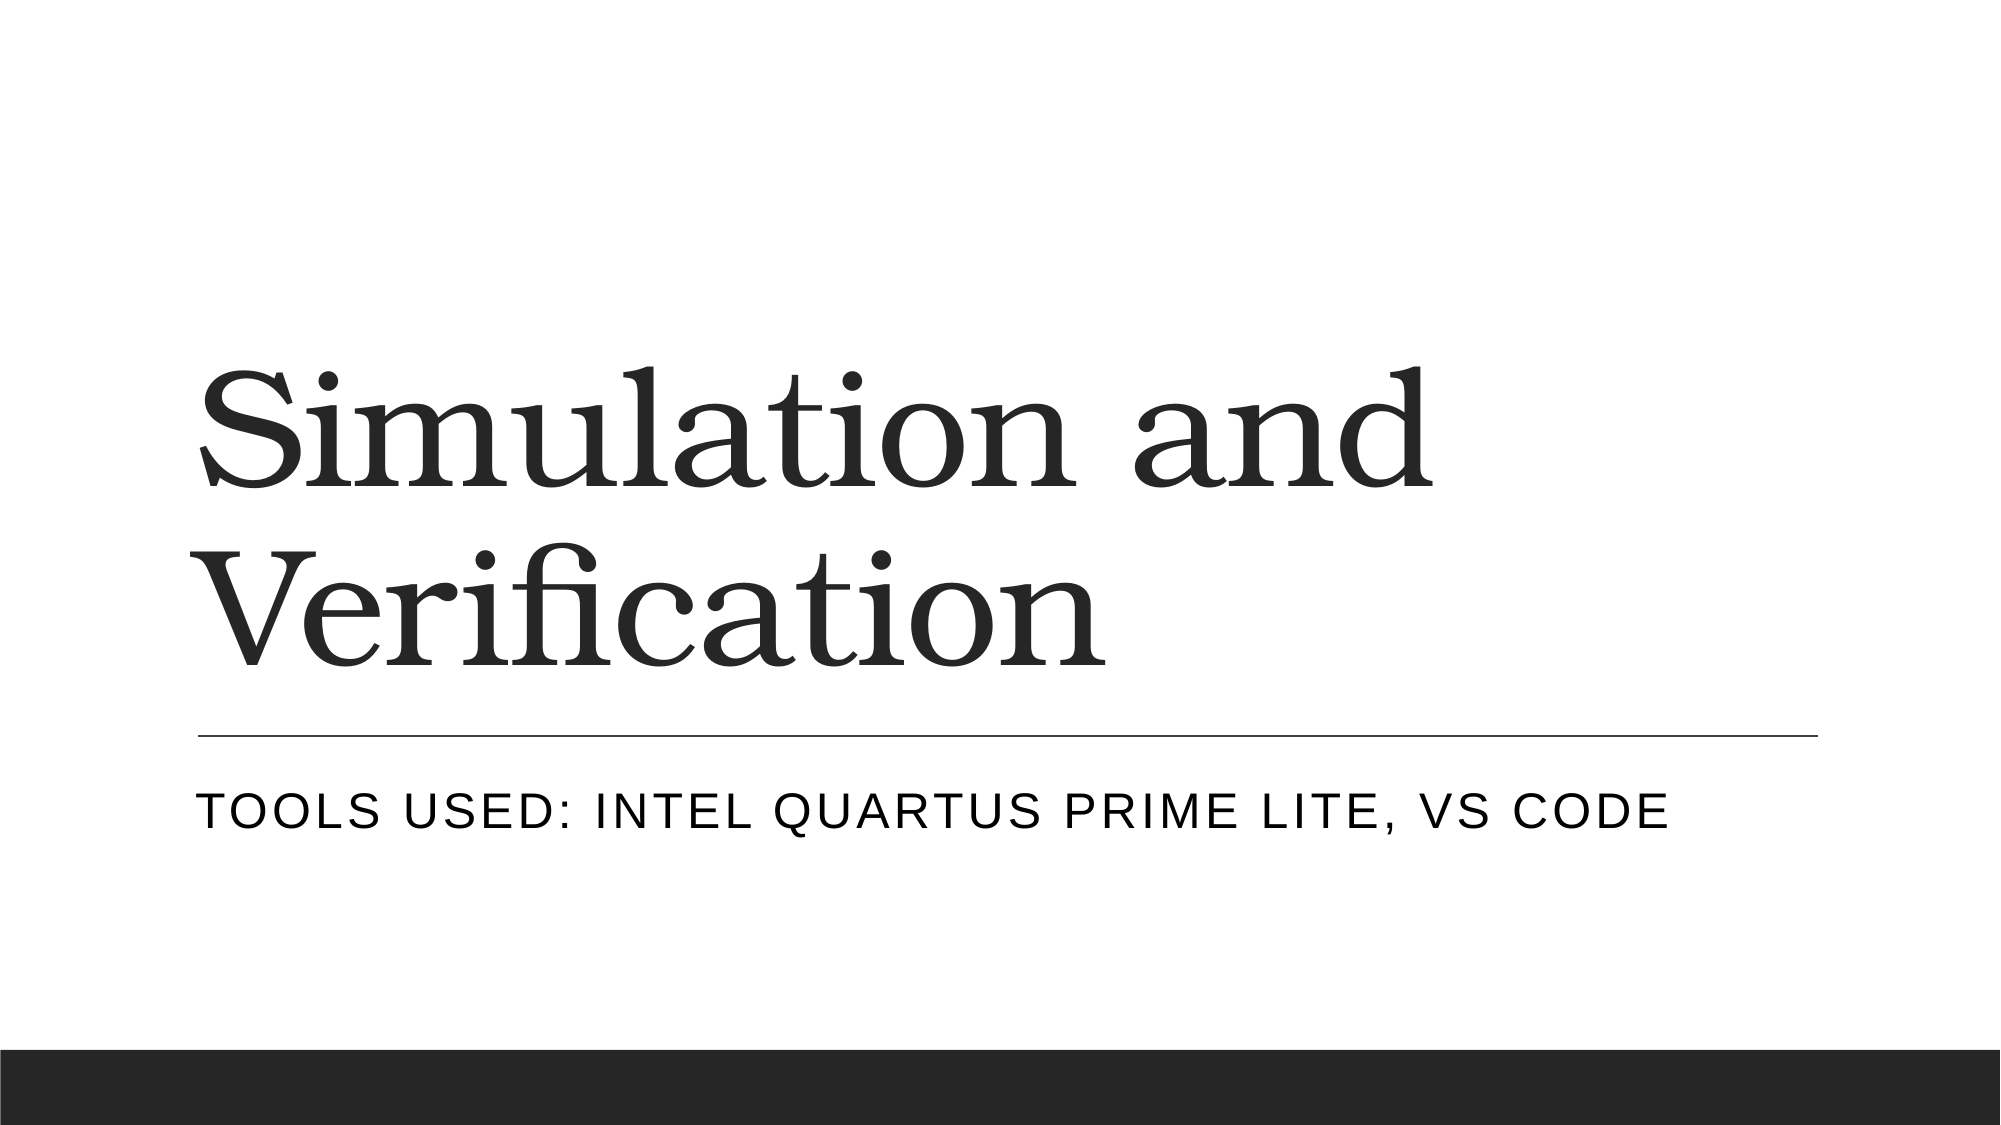

# Simulation and Verification
Tools used: Intel Quartus Prime Lite, VS Code